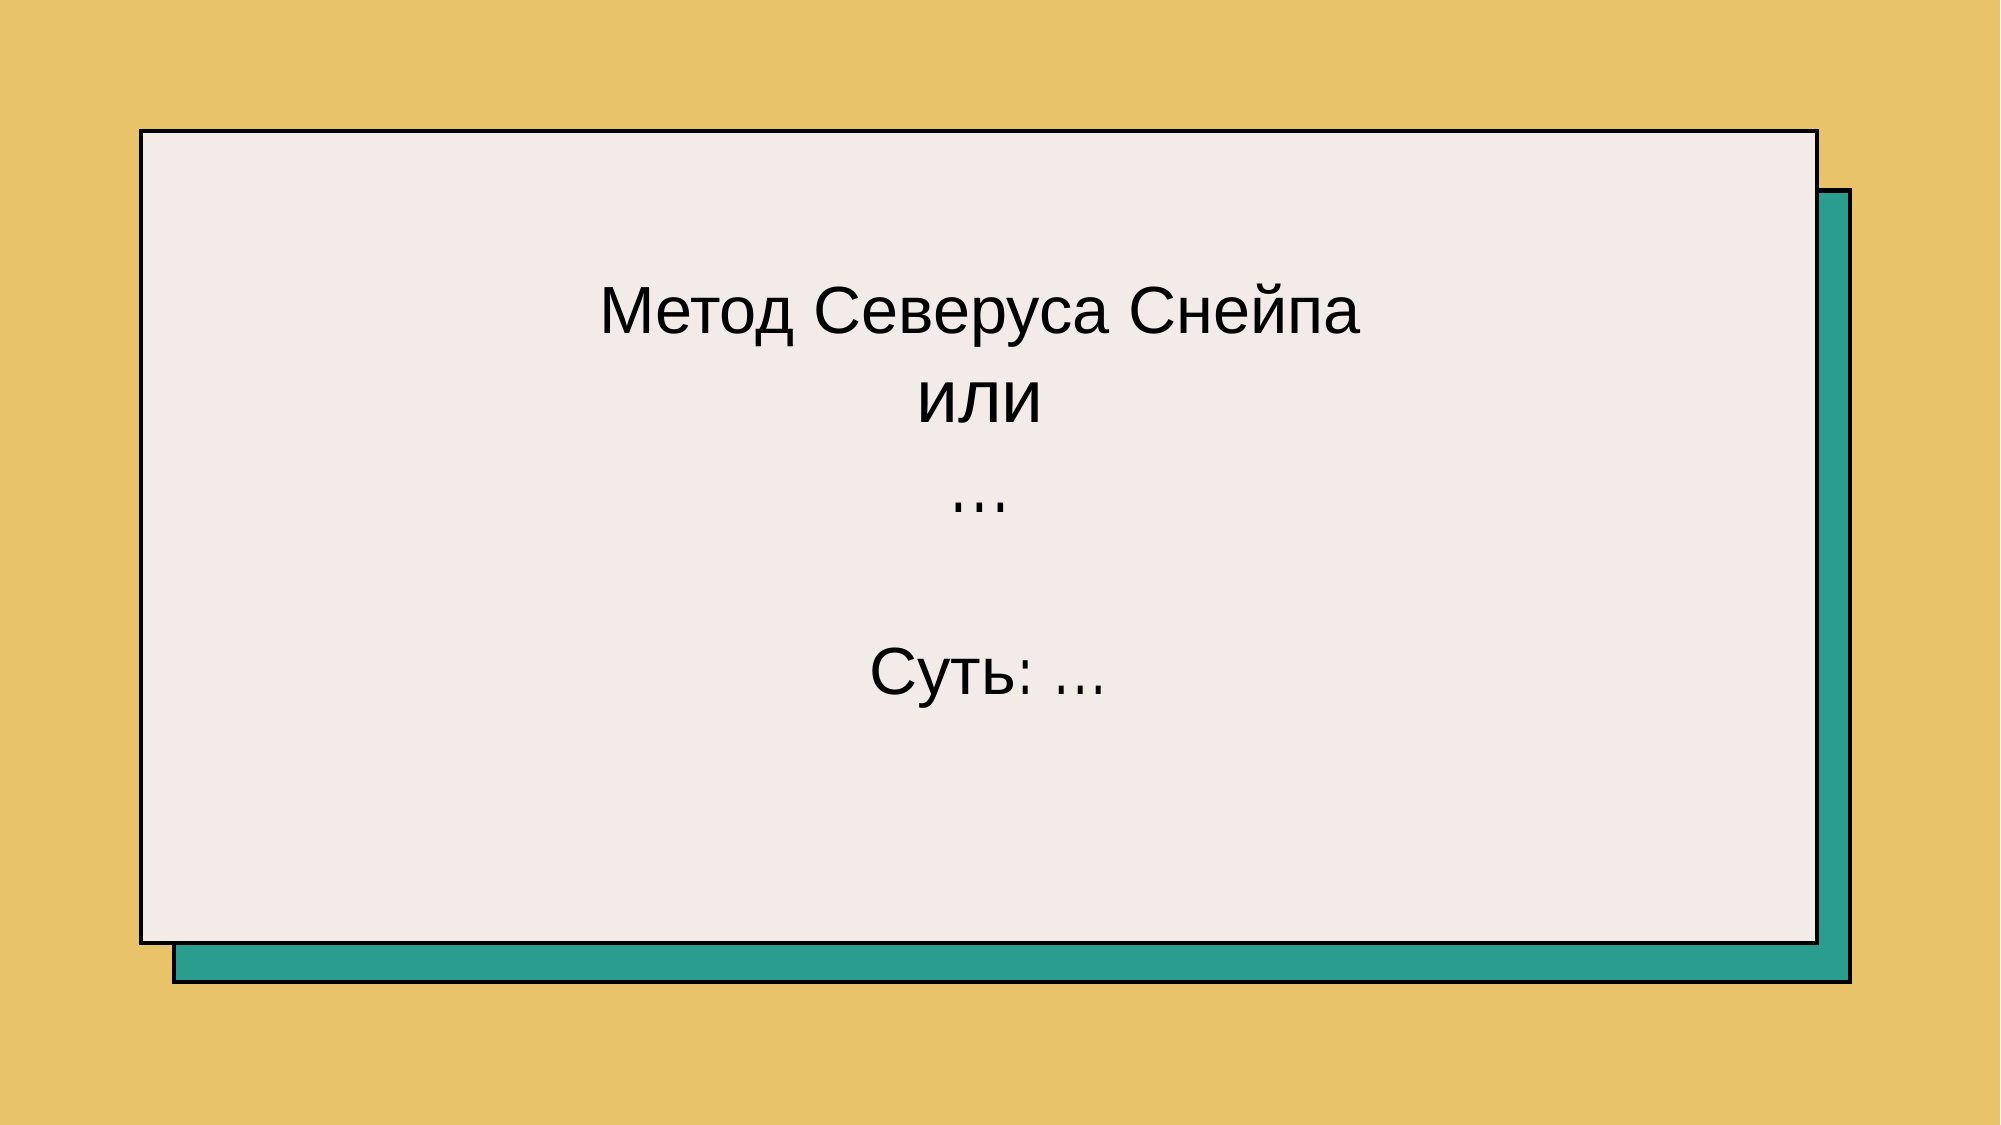

Метод Северуса Снейпа
или
...

Суть: ...